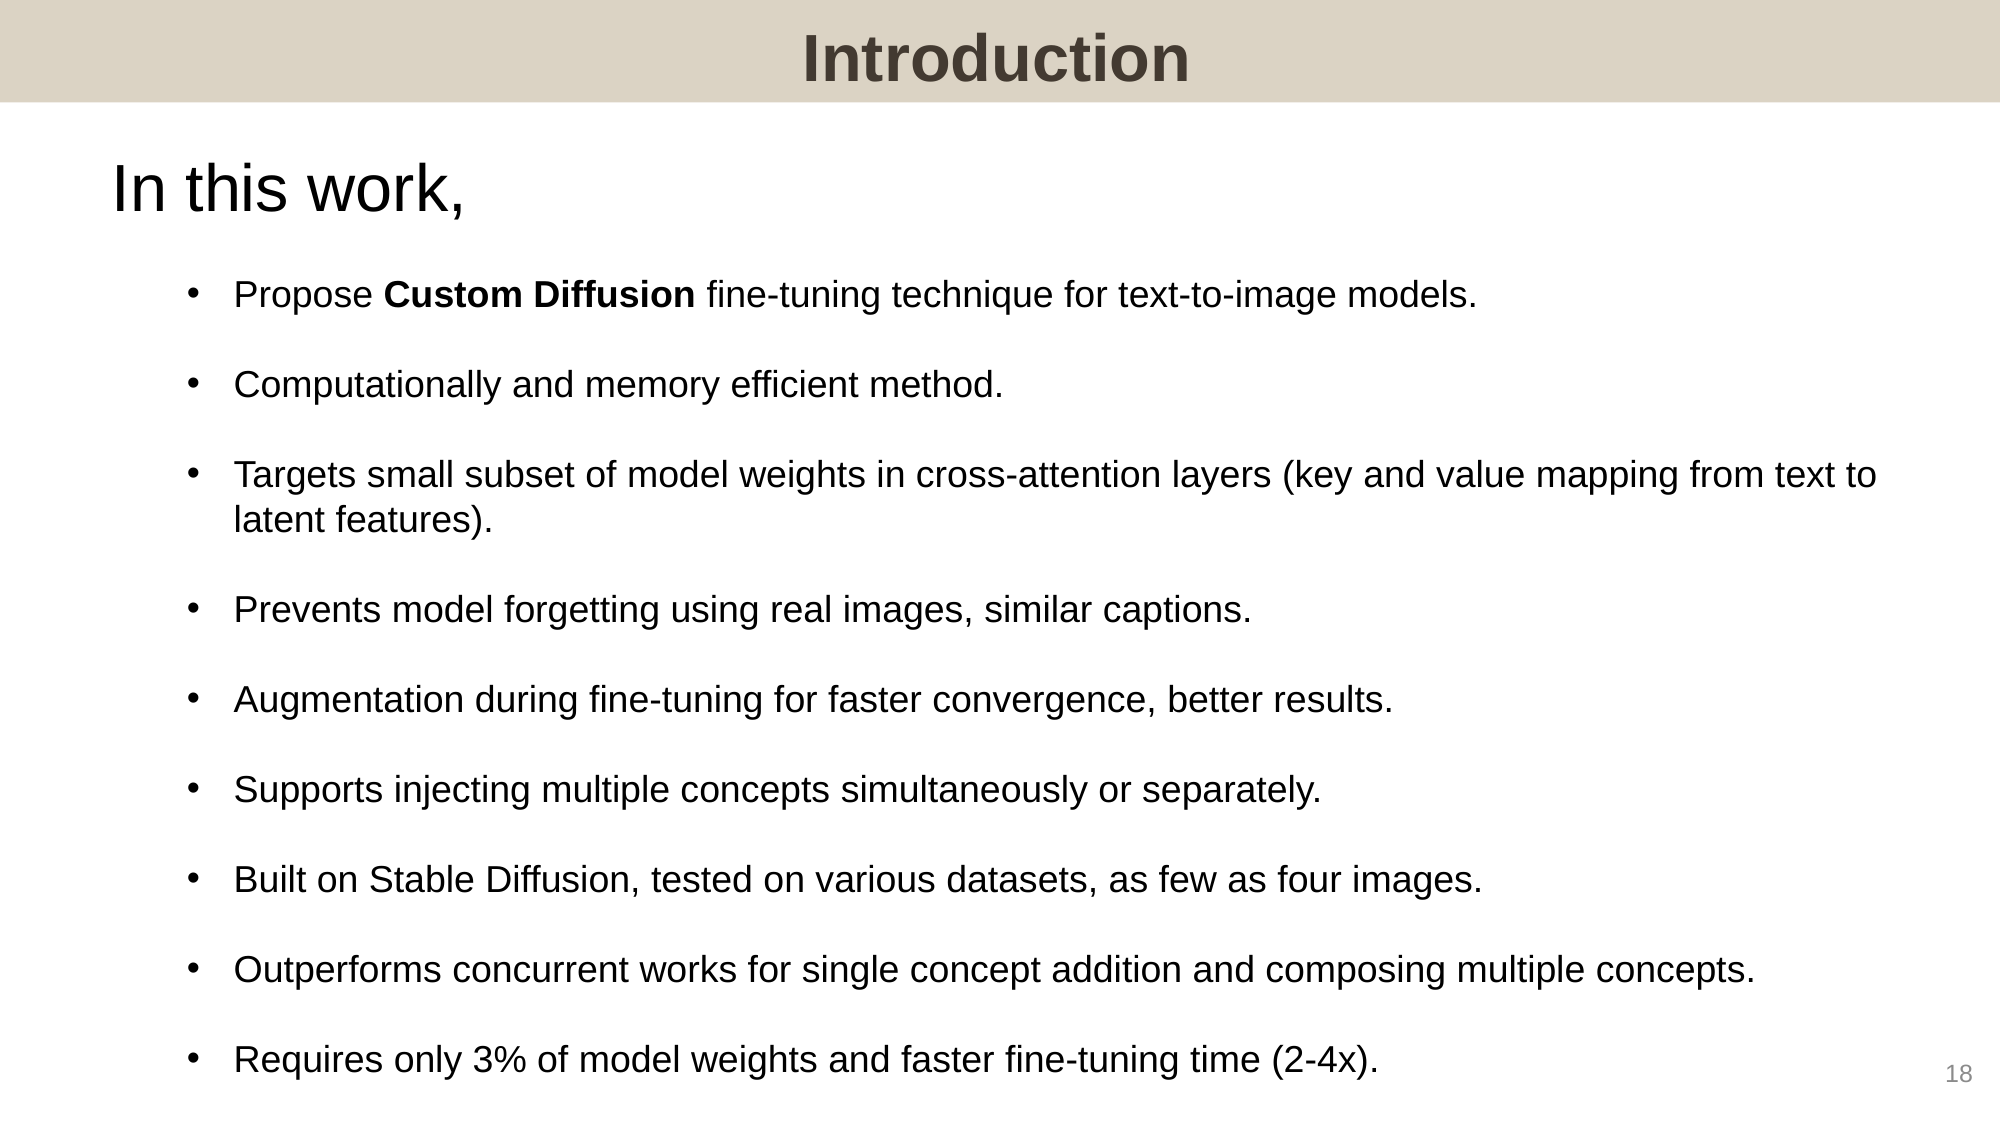

Introduction
In this work,

Propose Custom Diffusion fine-tuning technique for text-to-image models.

Computationally and memory efficient method.

Targets small subset of model weights in cross-attention layers (key and value mapping from text to latent features).

Prevents model forgetting using real images, similar captions.

Augmentation during fine-tuning for faster convergence, better results.

Supports injecting multiple concepts simultaneously or separately.

Built on Stable Diffusion, tested on various datasets, as few as four images.

Outperforms concurrent works for single concept addition and composing multiple concepts.

Requires only 3% of model weights and faster fine-tuning time (2-4x).
18